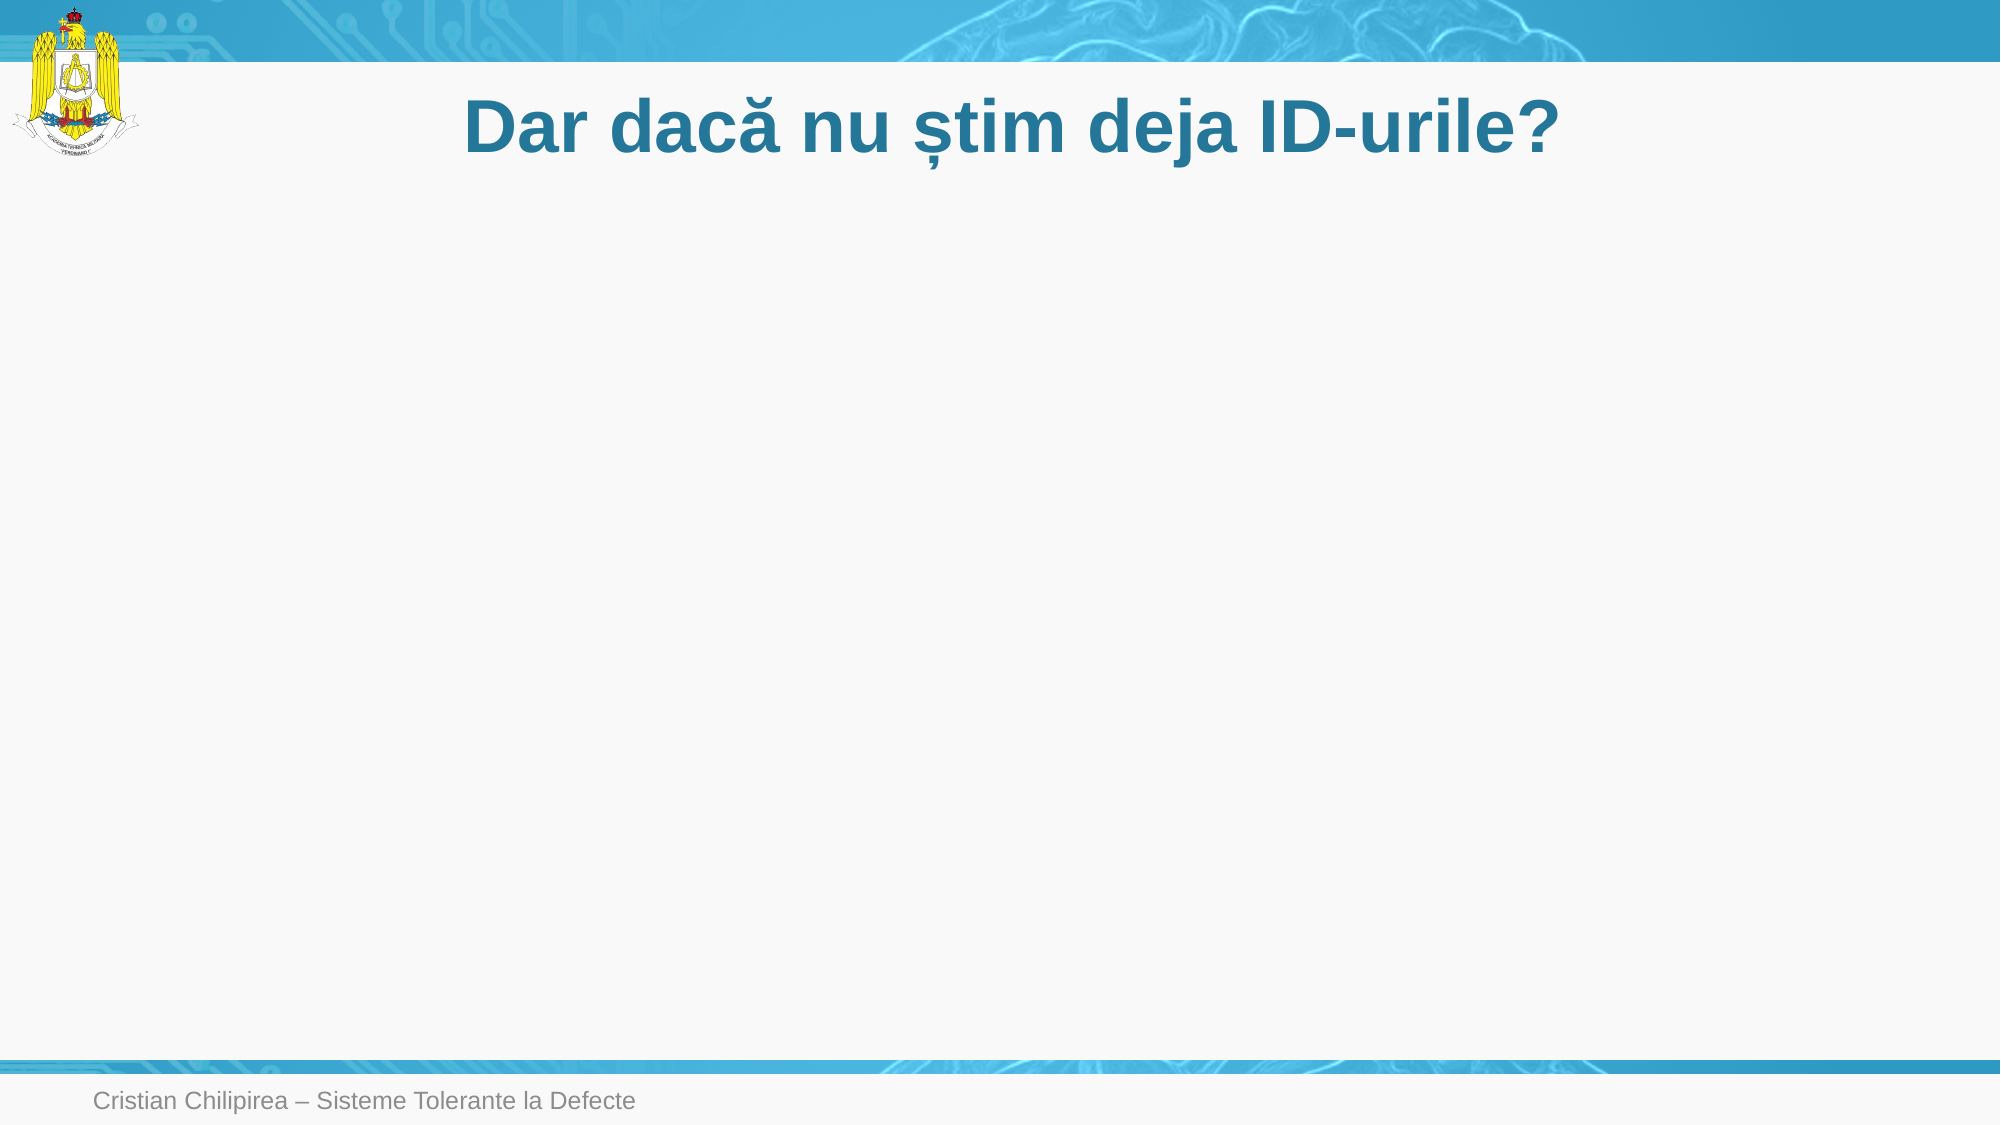

# Dar dacă nu știm deja ID-urile?

Cristian Chilipirea – Sisteme Tolerante la Defecte